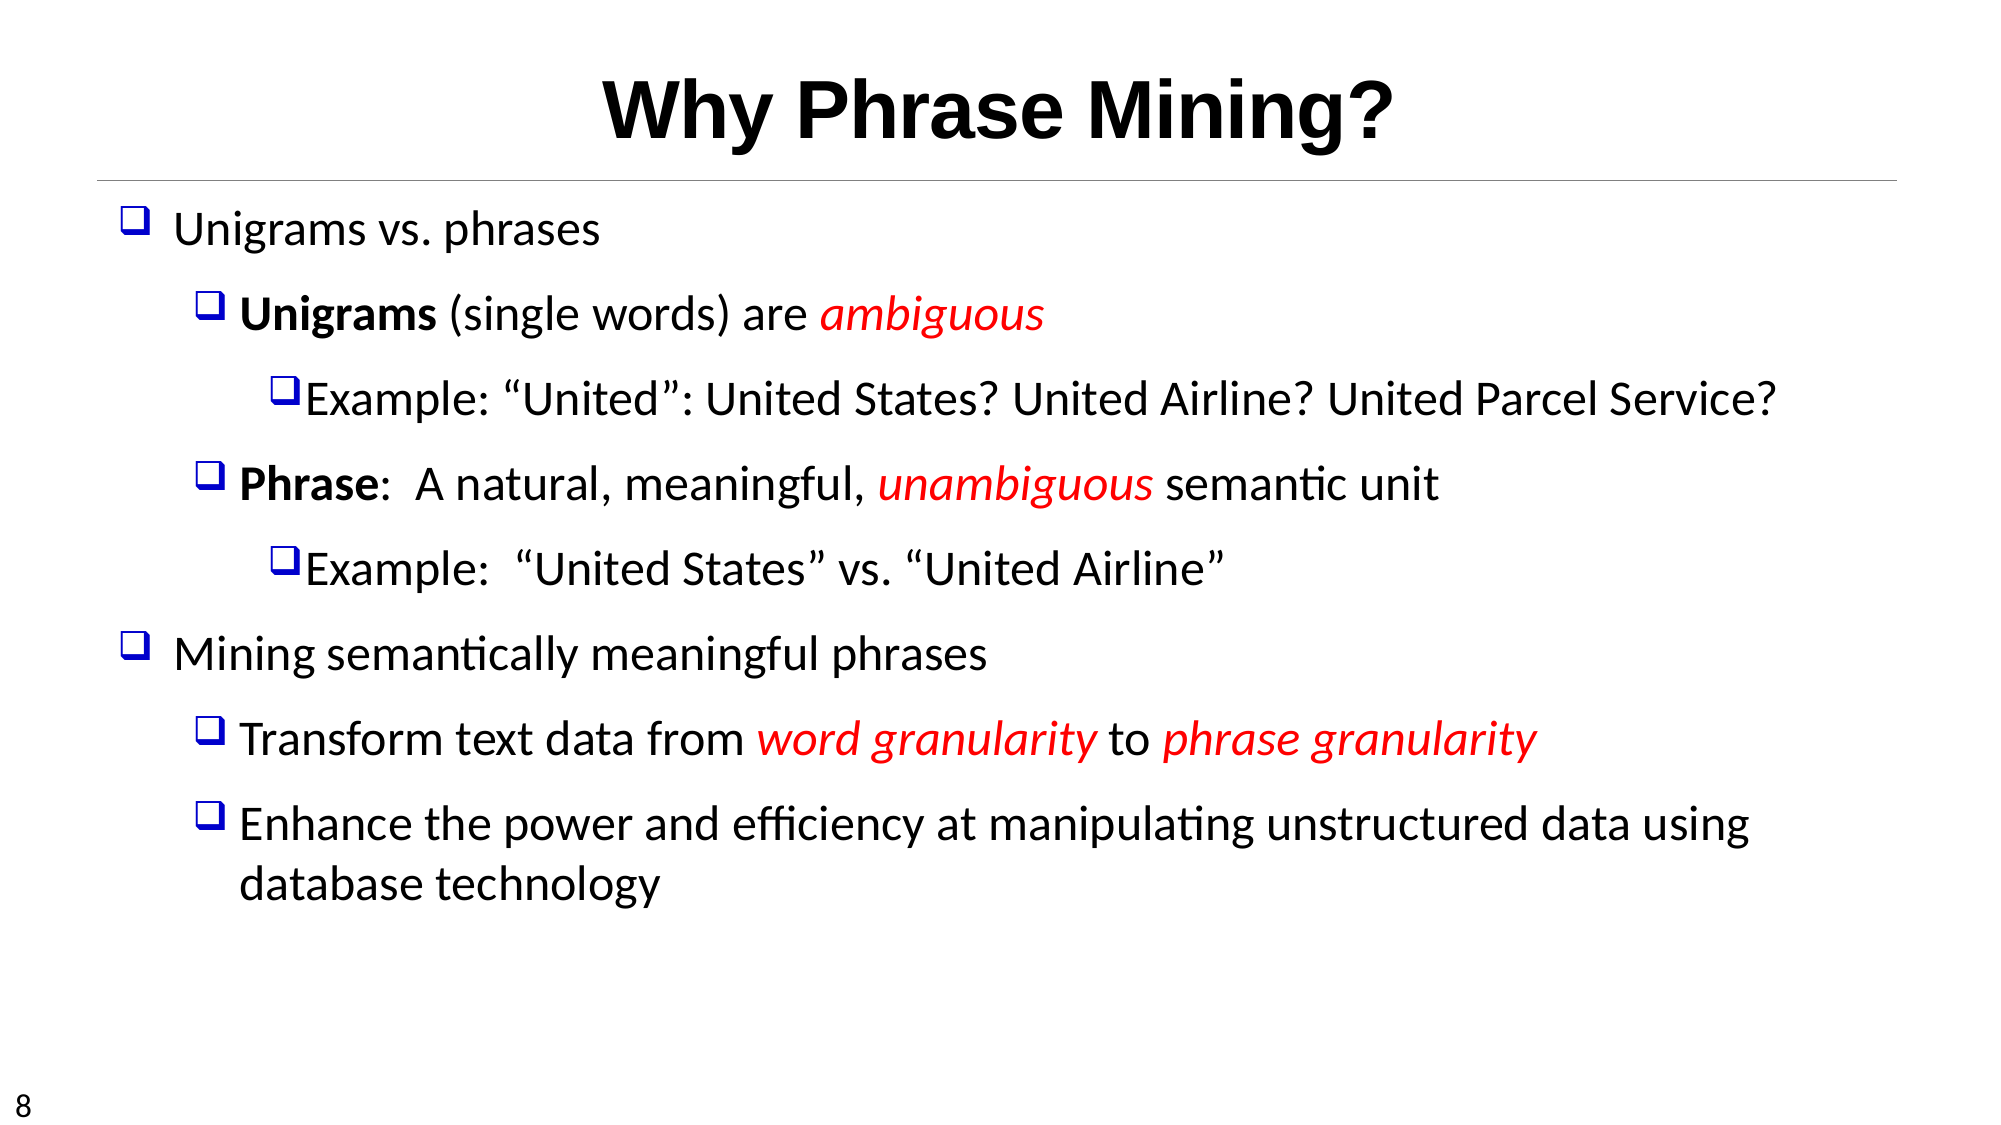

# Why Phrase Mining?
Unigrams vs. phrases
Unigrams (single words) are ambiguous
Example: “United”: United States? United Airline? United Parcel Service?
Phrase:  A natural, meaningful, unambiguous semantic unit
Example:  “United States” vs. “United Airline”
Mining semantically meaningful phrases
Transform text data from word granularity to phrase granularity
Enhance the power and efficiency at manipulating unstructured data using database technology